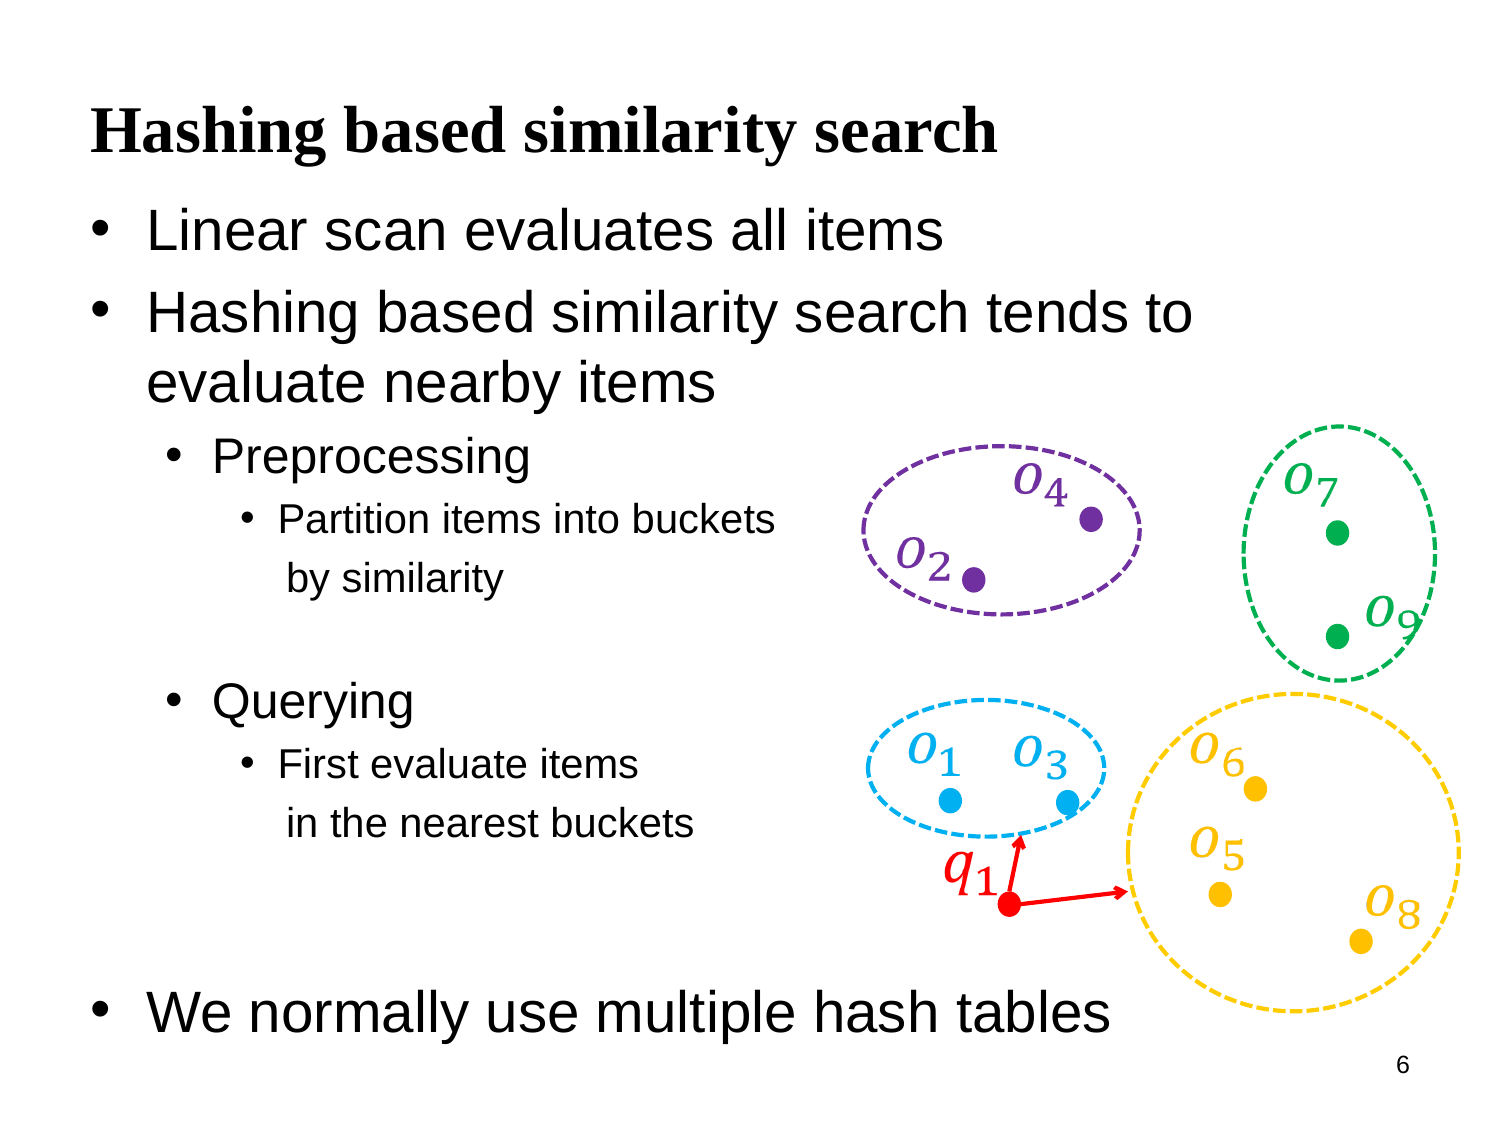

# Hashing based similarity search
Linear scan evaluates all items
Hashing based similarity search tends to evaluate nearby items
Preprocessing
Partition items into buckets
    by similarity

Querying
First evaluate items
    in the nearest buckets

We normally use multiple hash tables

6